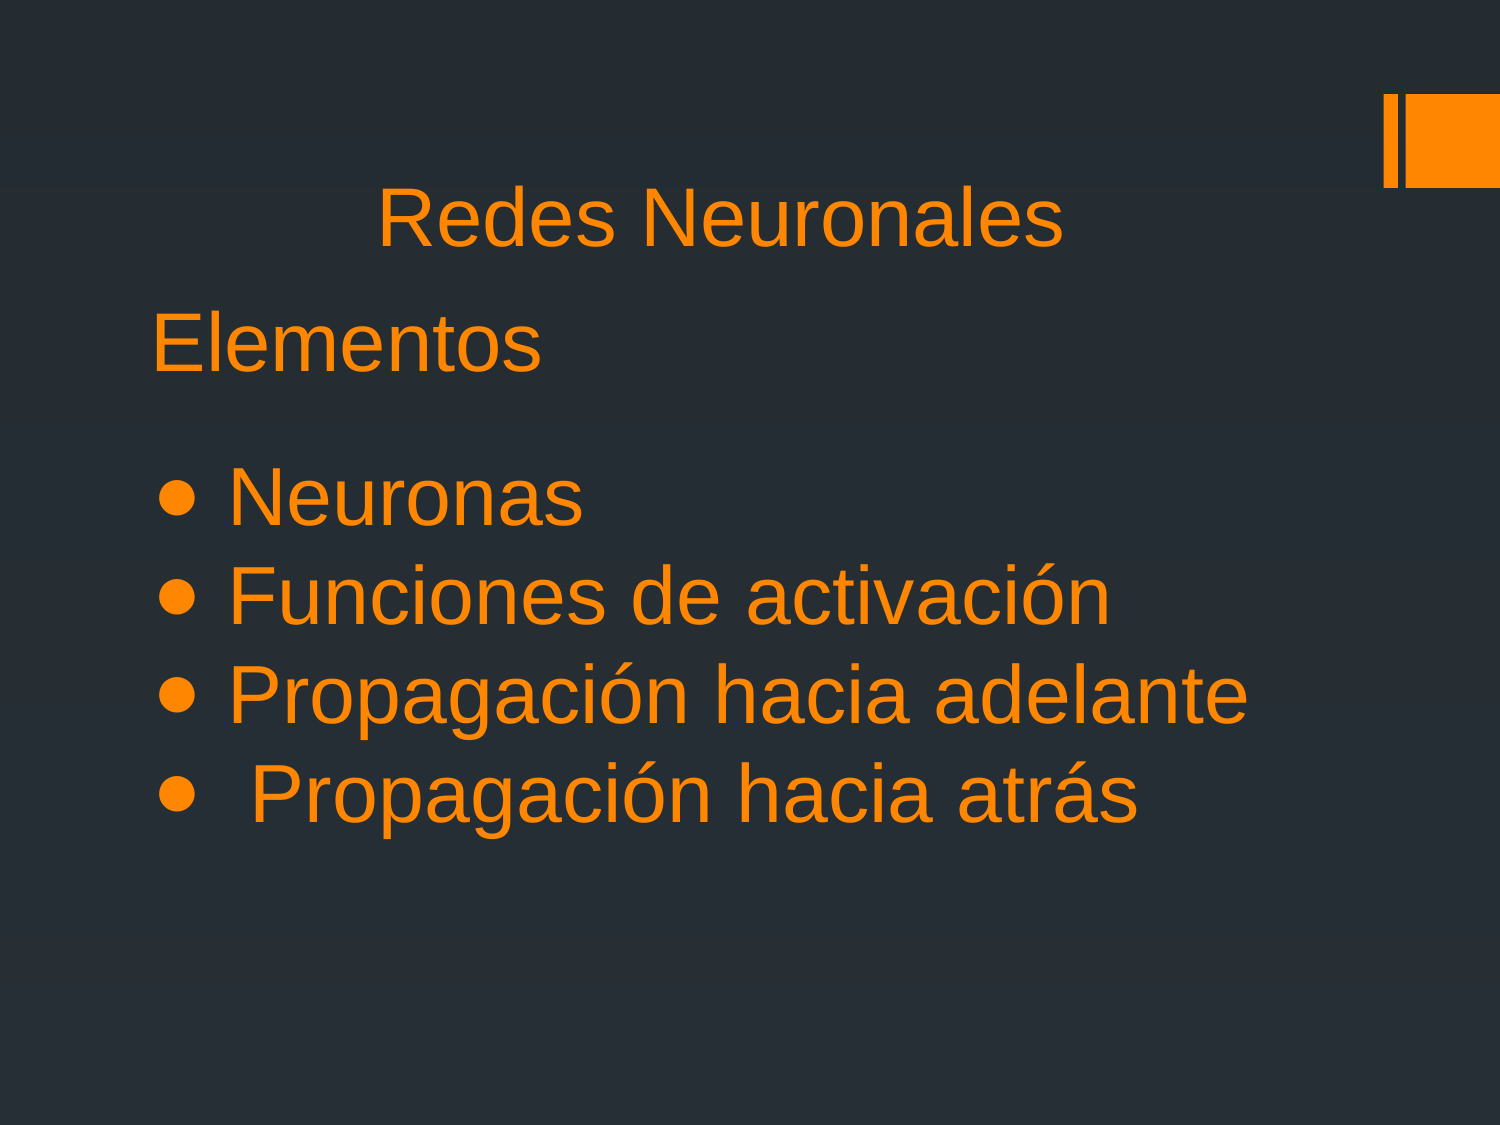

# Redes Neuronales
Elementos
Neuronas
Funciones de activación
Propagación hacia adelante
 Propagación hacia atrás